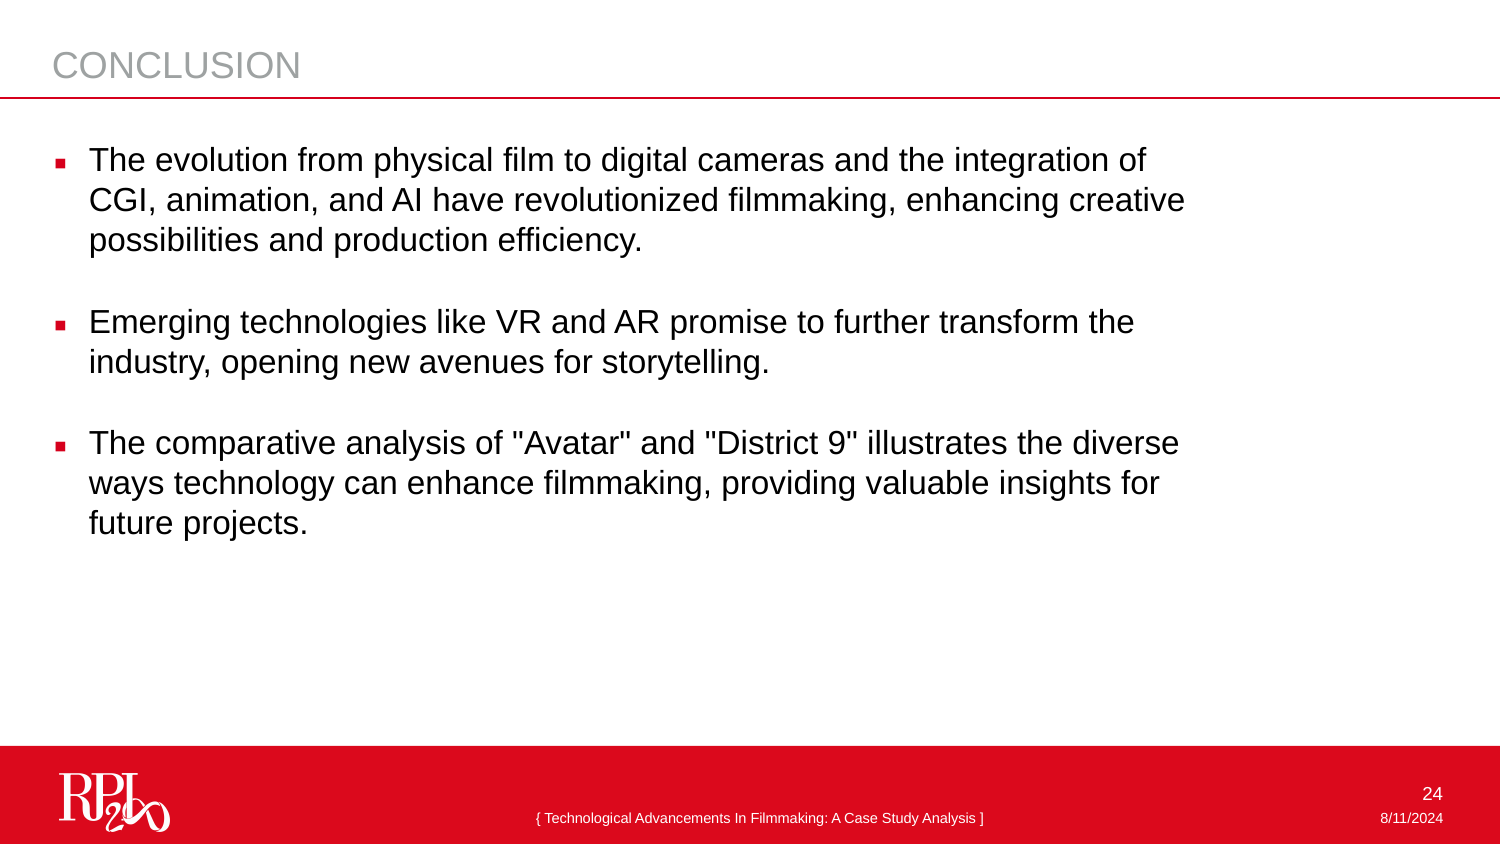

CONCLUSION
The evolution from physical film to digital cameras and the integration of CGI, animation, and AI have revolutionized filmmaking, enhancing creative possibilities and production efficiency.
Emerging technologies like VR and AR promise to further transform the industry, opening new avenues for storytelling.
The comparative analysis of "Avatar" and "District 9" illustrates the diverse ways technology can enhance filmmaking, providing valuable insights for future projects.